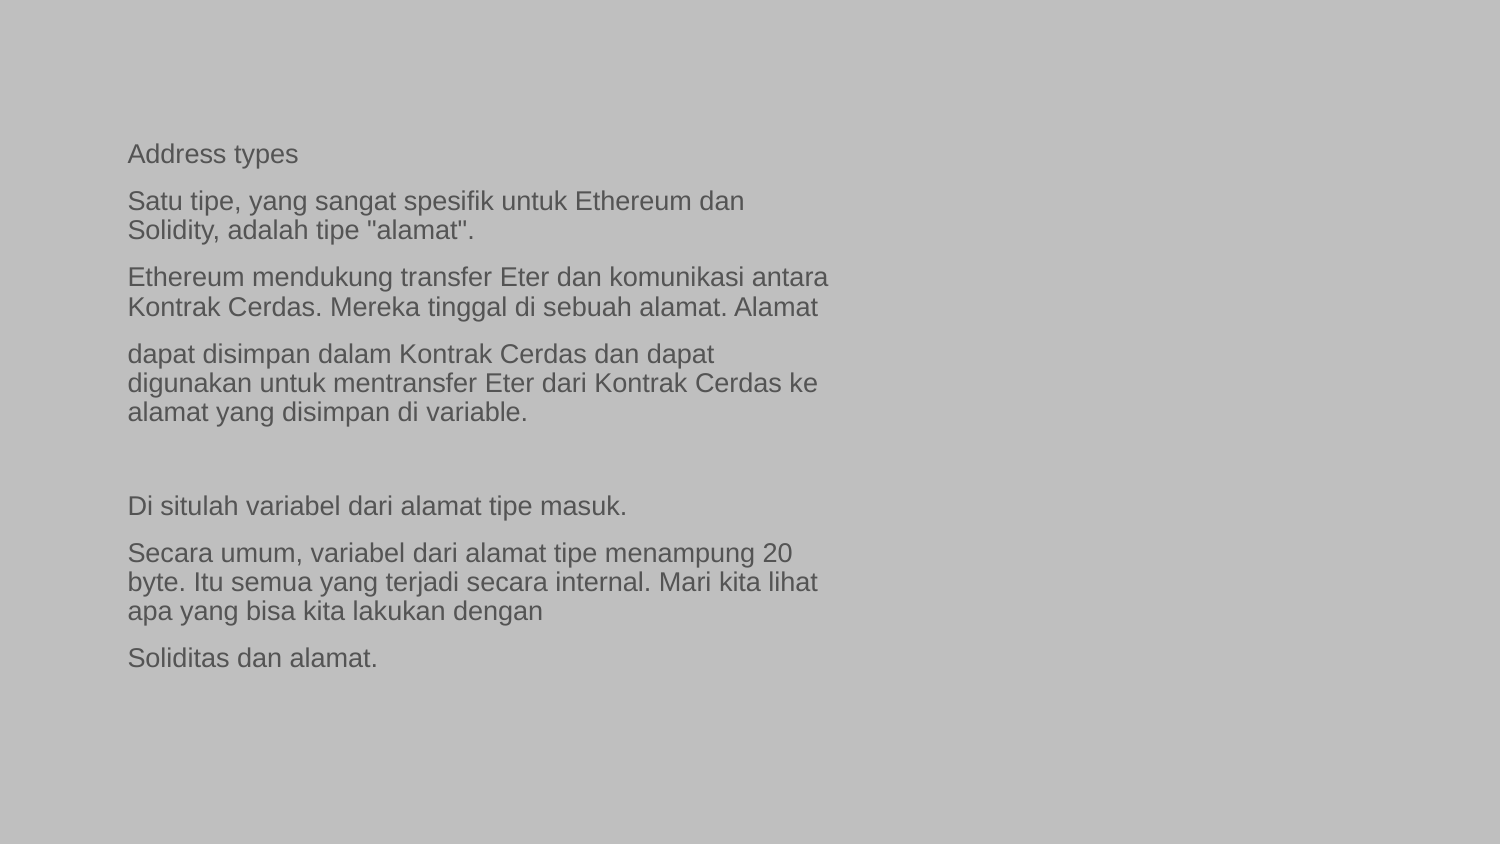

Address types
Satu tipe, yang sangat spesifik untuk Ethereum dan Solidity, adalah tipe "alamat".
Ethereum mendukung transfer Eter dan komunikasi antara Kontrak Cerdas. Mereka tinggal di sebuah alamat. Alamat
dapat disimpan dalam Kontrak Cerdas dan dapat digunakan untuk mentransfer Eter dari Kontrak Cerdas ke alamat yang disimpan di variable.

Di situlah variabel dari alamat tipe masuk.
Secara umum, variabel dari alamat tipe menampung 20 byte. Itu semua yang terjadi secara internal. Mari kita lihat apa yang bisa kita lakukan dengan
Soliditas dan alamat.